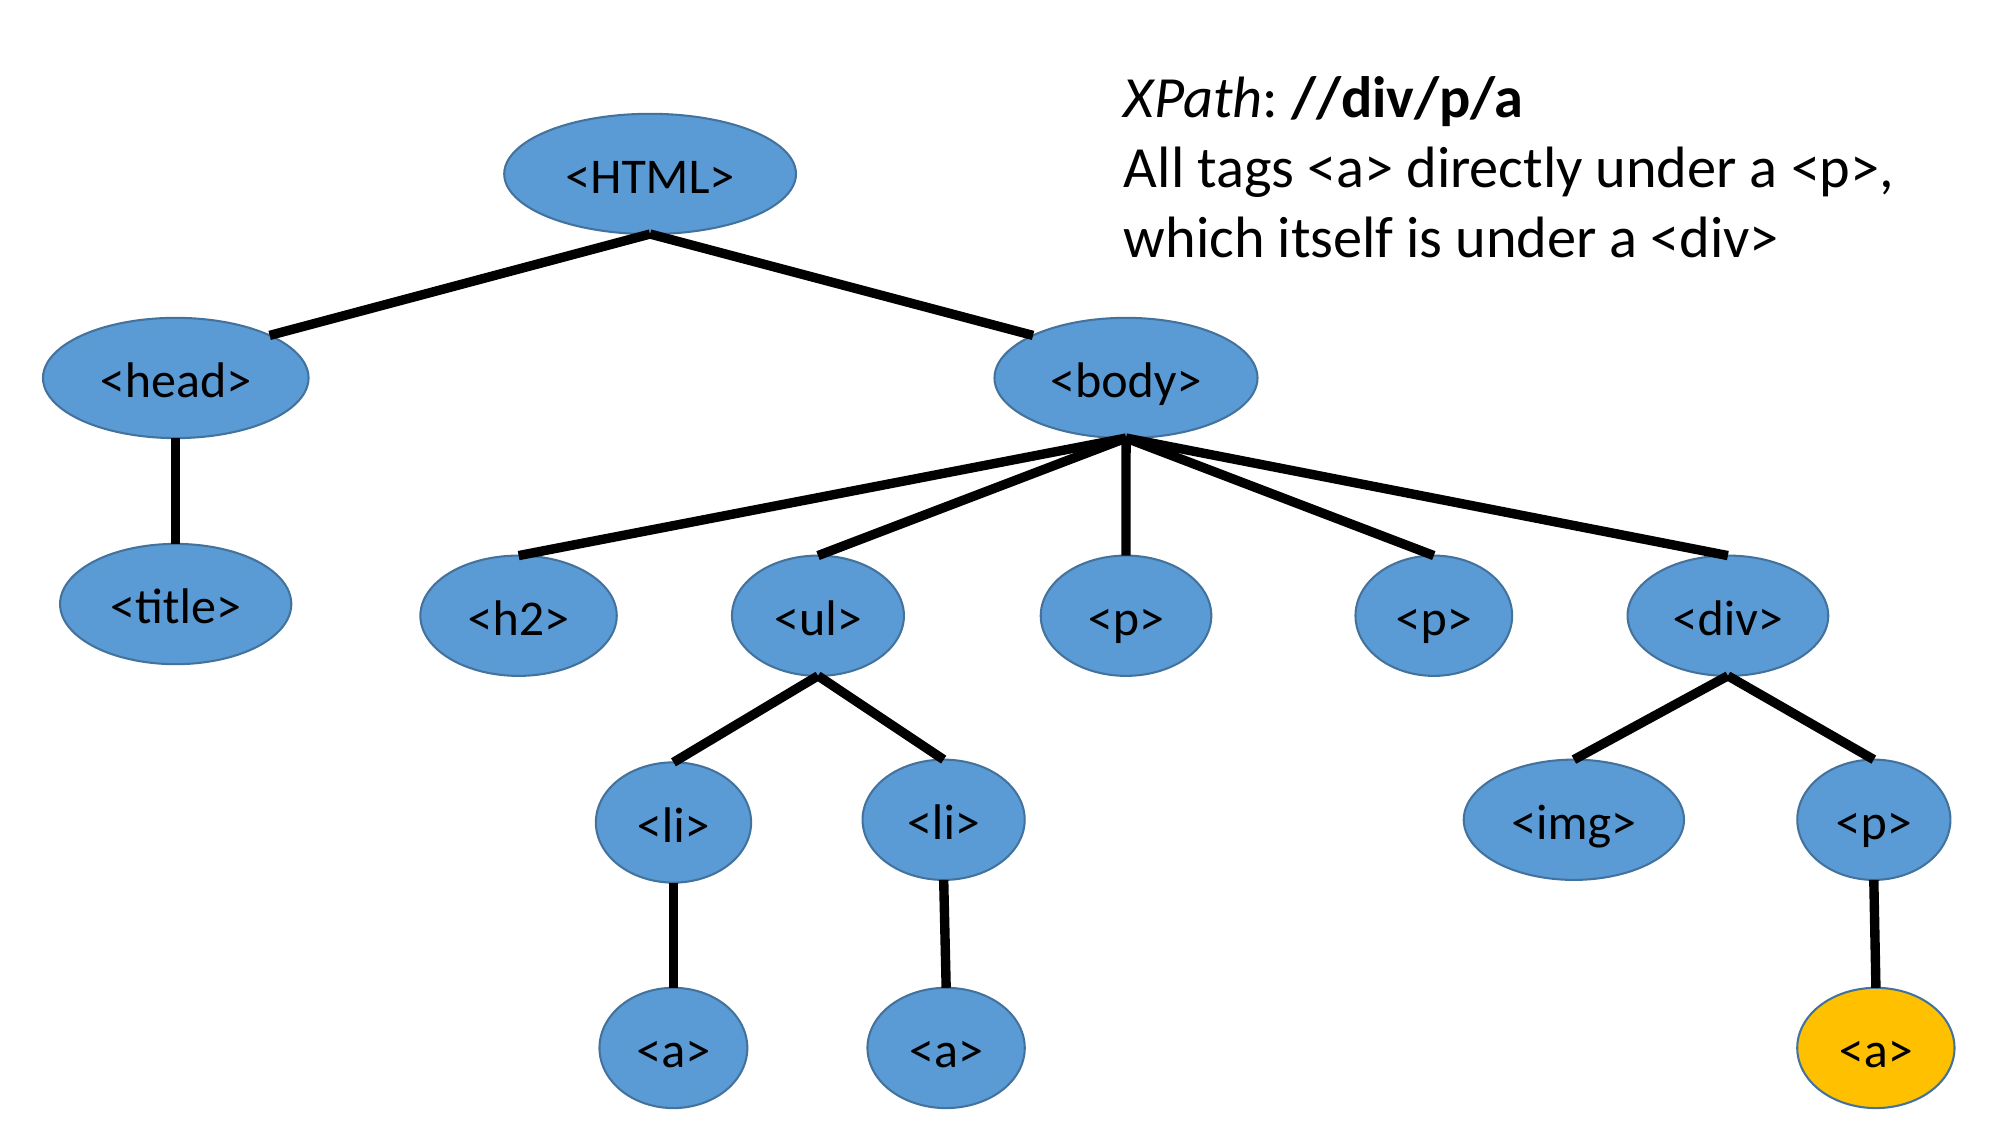

XPath: //div/p/a
All tags <a> directly under a <p>,
which itself is under a <div>
<HTML>
<head>
<body>
<title>
<h2>
<ul>
<p>
<p>
<div>
<li>
<img>
<p>
<li>
<a>
<a>
<a>